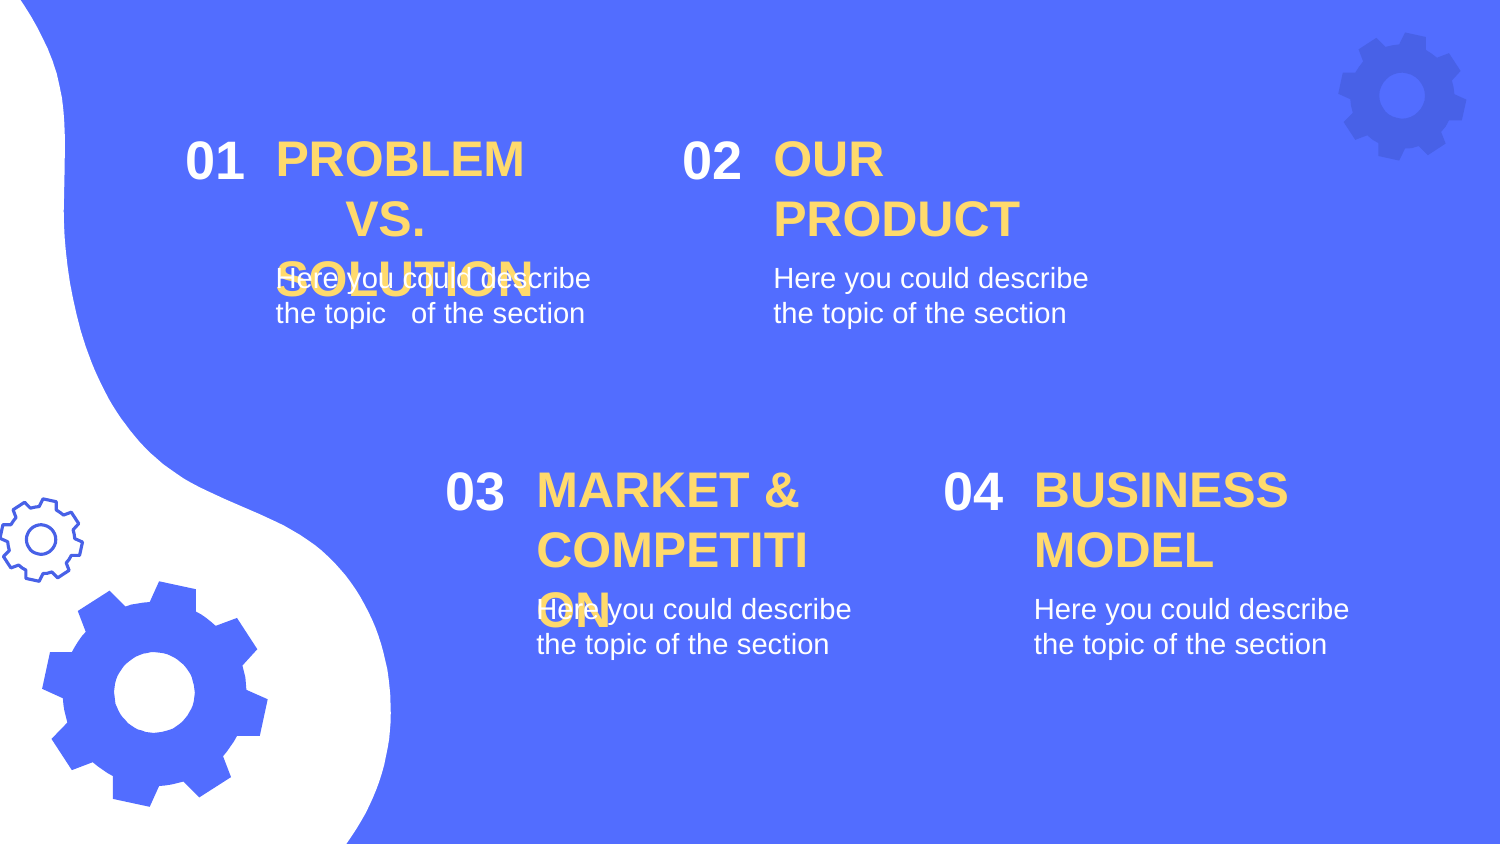

01
02
# PROBLEM                VS. SOLUTION
OUR PRODUCT
Here you could describe the topic   of the section
Here you could describe the topic of the section
03
04
MARKET & COMPETITION
BUSINESS  MODEL
Here you could describe the topic of the section
Here you could describe the topic of the section